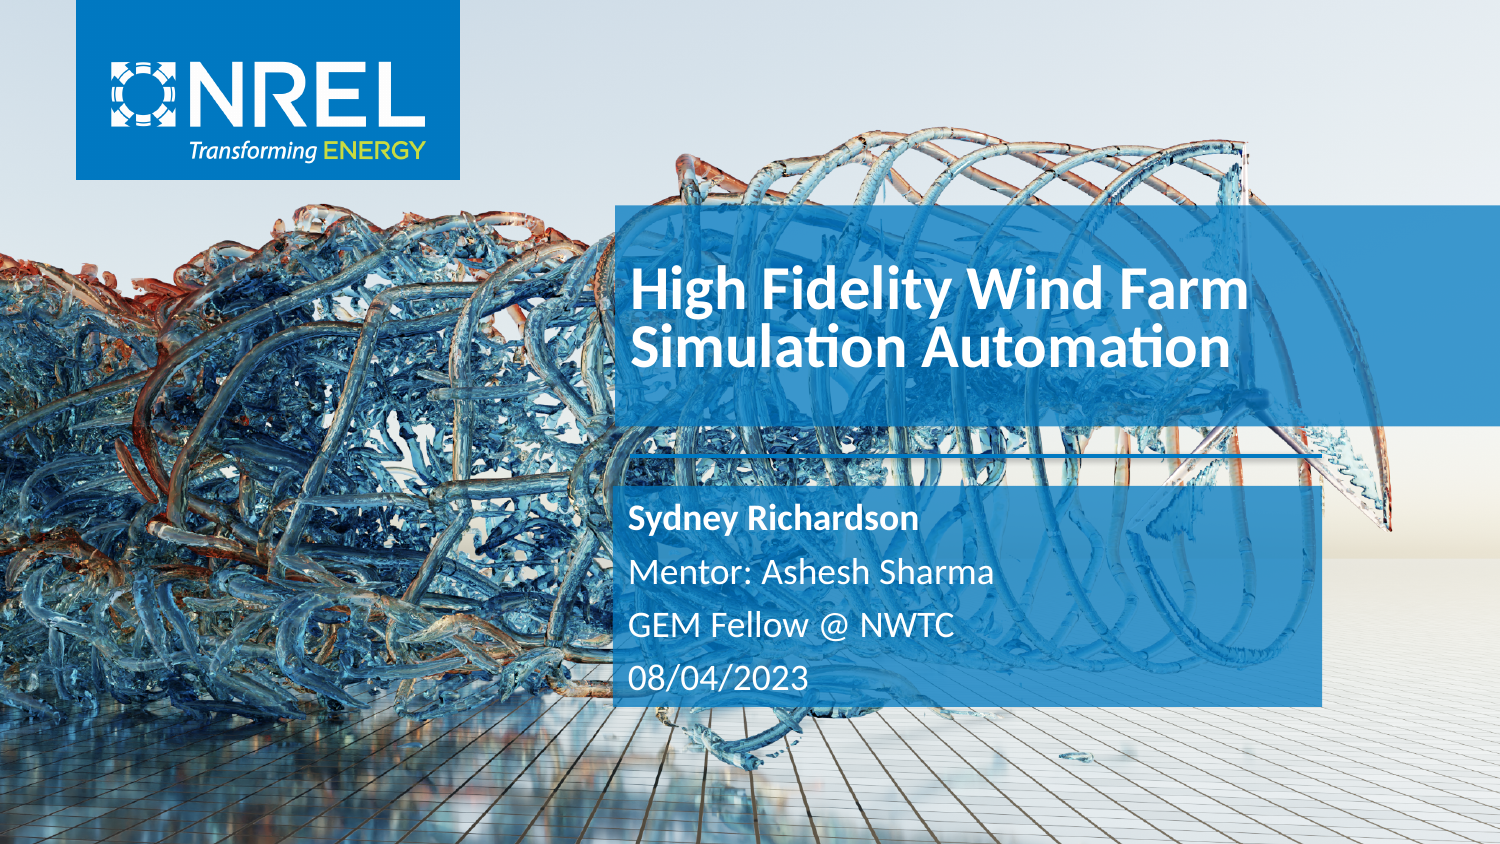

# High Fidelity Wind Farm Simulation Automation
Sydney Richardson
Mentor: Ashesh Sharma
GEM Fellow @ NWTC
08/04/2023